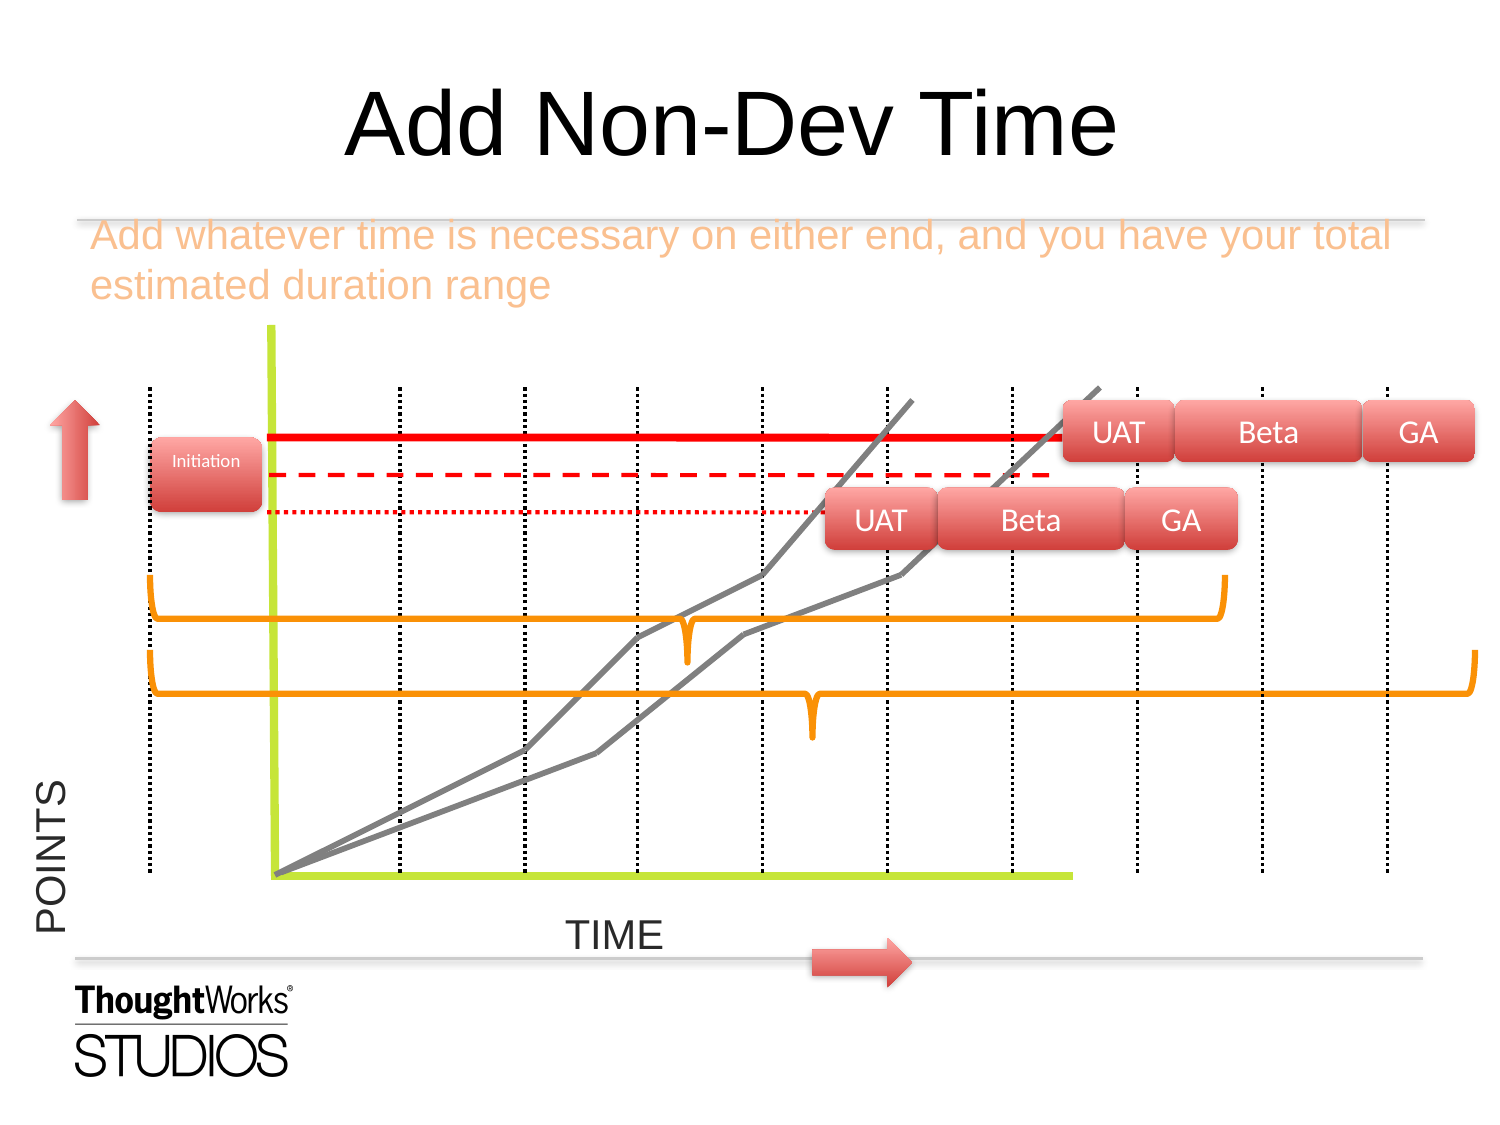

# Add Non-Dev Time

Add whatever time is necessary on either end, and you have your total estimated duration range
UAT
Beta
GA

Initiation
UAT
Beta
GA

POINTS
TIME